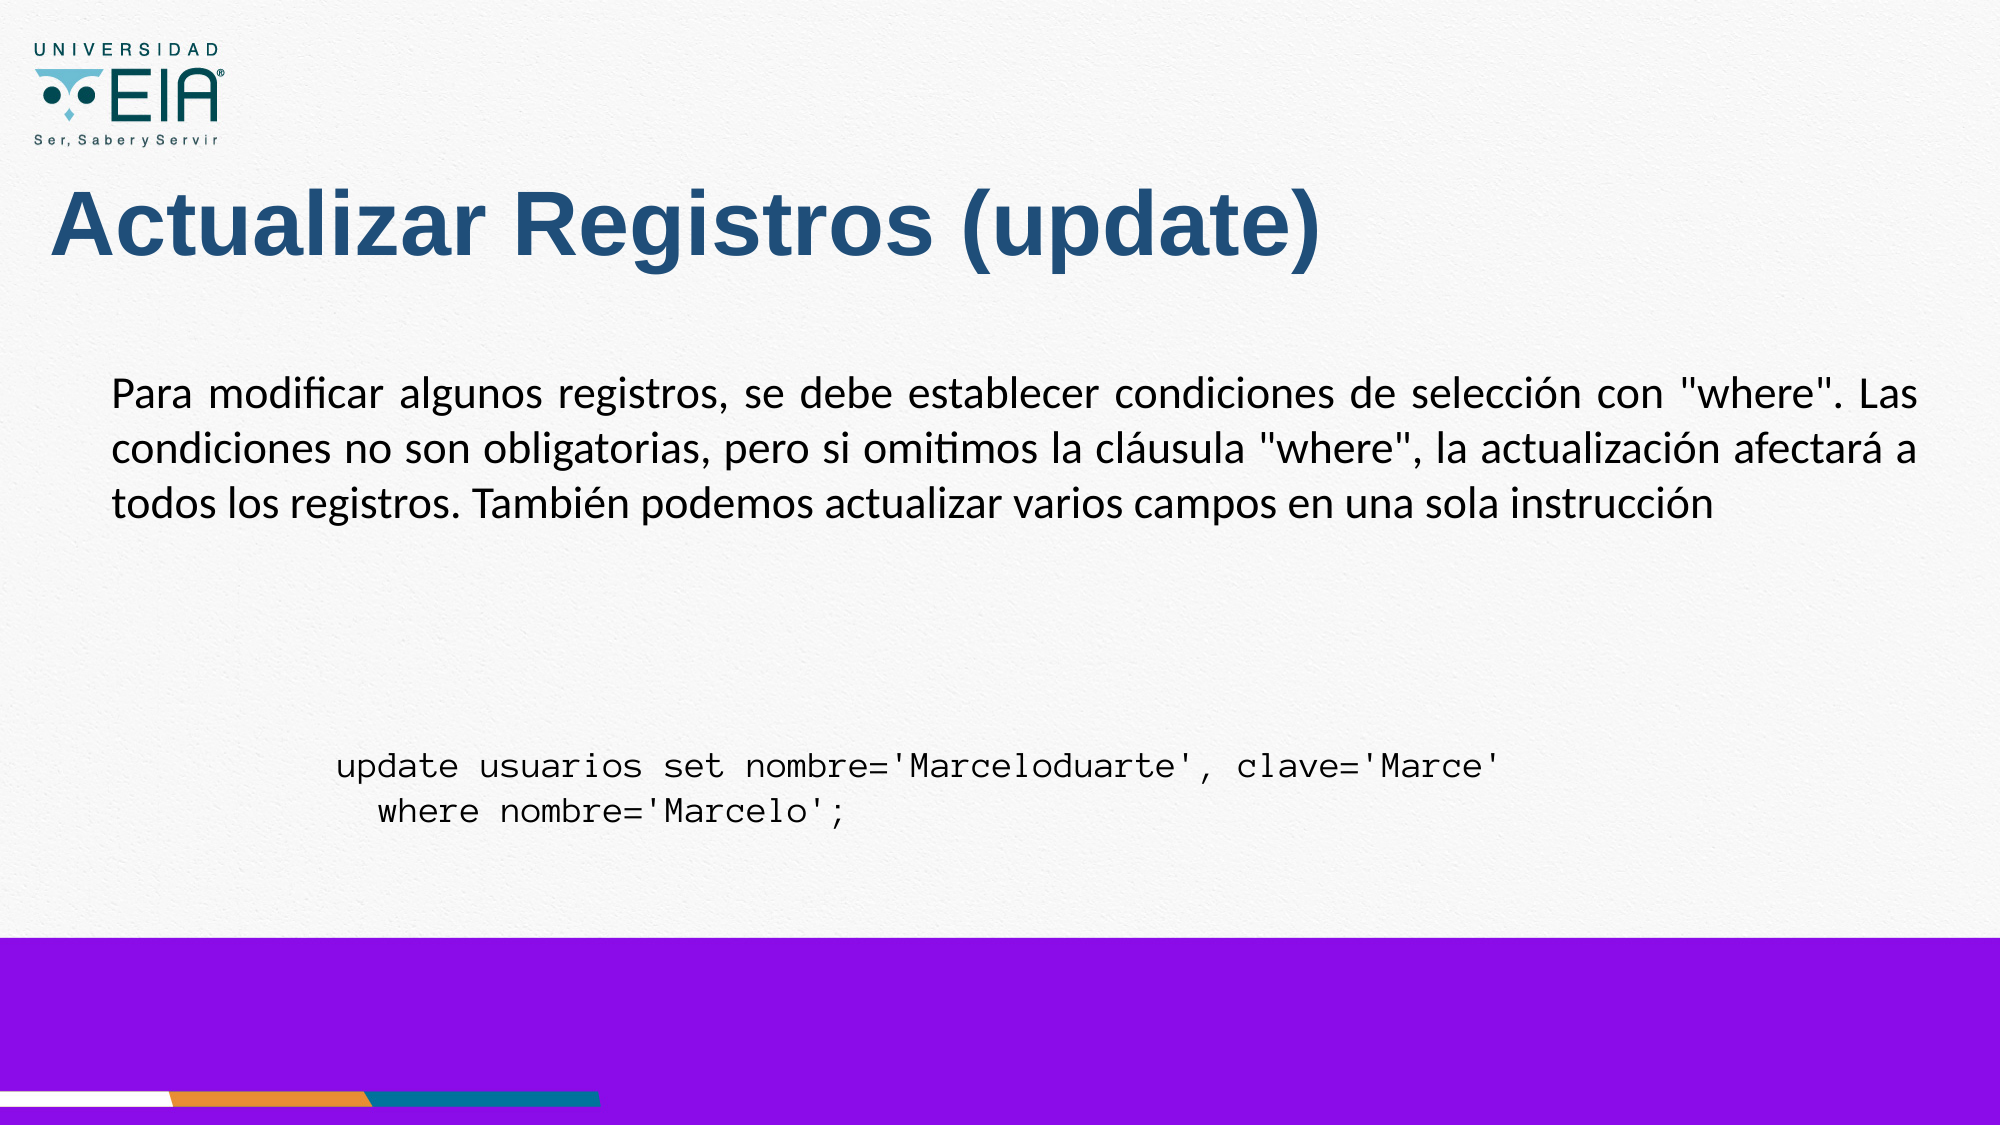

# Actualizar Registros (update)
Para modificar algunos registros, se debe establecer condiciones de selección con "where". Las condiciones no son obligatorias, pero si omitimos la cláusula "where", la actualización afectará a todos los registros. También podemos actualizar varios campos en una sola instrucción
update usuarios set nombre='Marceloduarte', clave='Marce'
  where nombre='Marcelo';